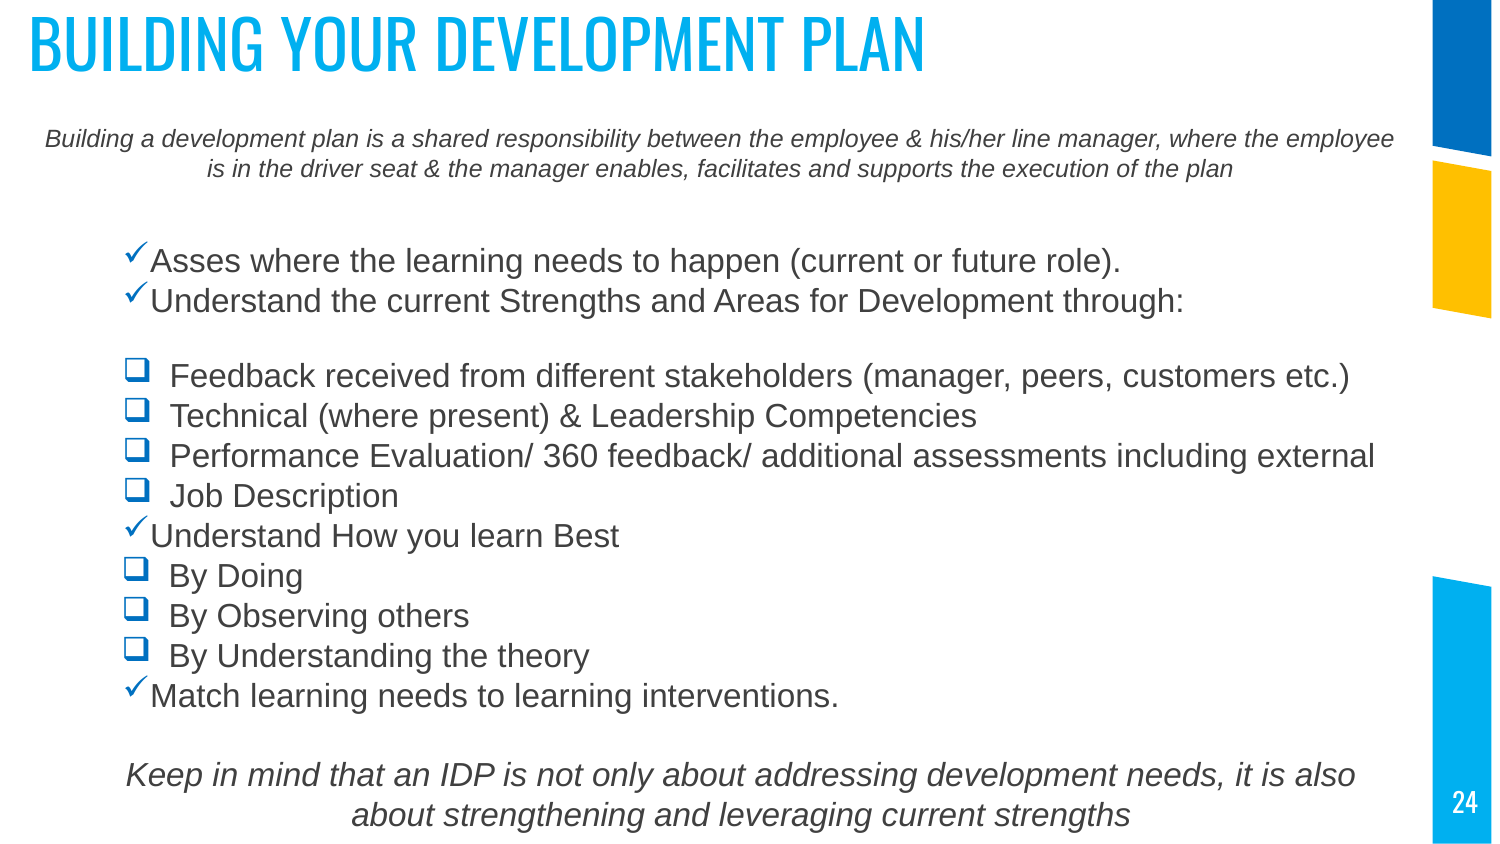

BUILDING YOUR DEVELOPMENT PLAN
Building a development plan is a shared responsibility between the employee & his/her line manager, where the employee is in the driver seat & the manager enables, facilitates and supports the execution of the plan
Asses where the learning needs to happen (current or future role).
Understand the current Strengths and Areas for Development through:

Feedback received from different stakeholders (manager, peers, customers etc.)
Technical (where present) & Leadership Competencies
Performance Evaluation/ 360 feedback/ additional assessments including external
Job Description
Understand How you learn Best
By Doing
By Observing others
By Understanding the theory
Match learning needs to learning interventions.

Keep in mind that an IDP is not only about addressing development needs, it is also about strengthening and leveraging current strengths

24